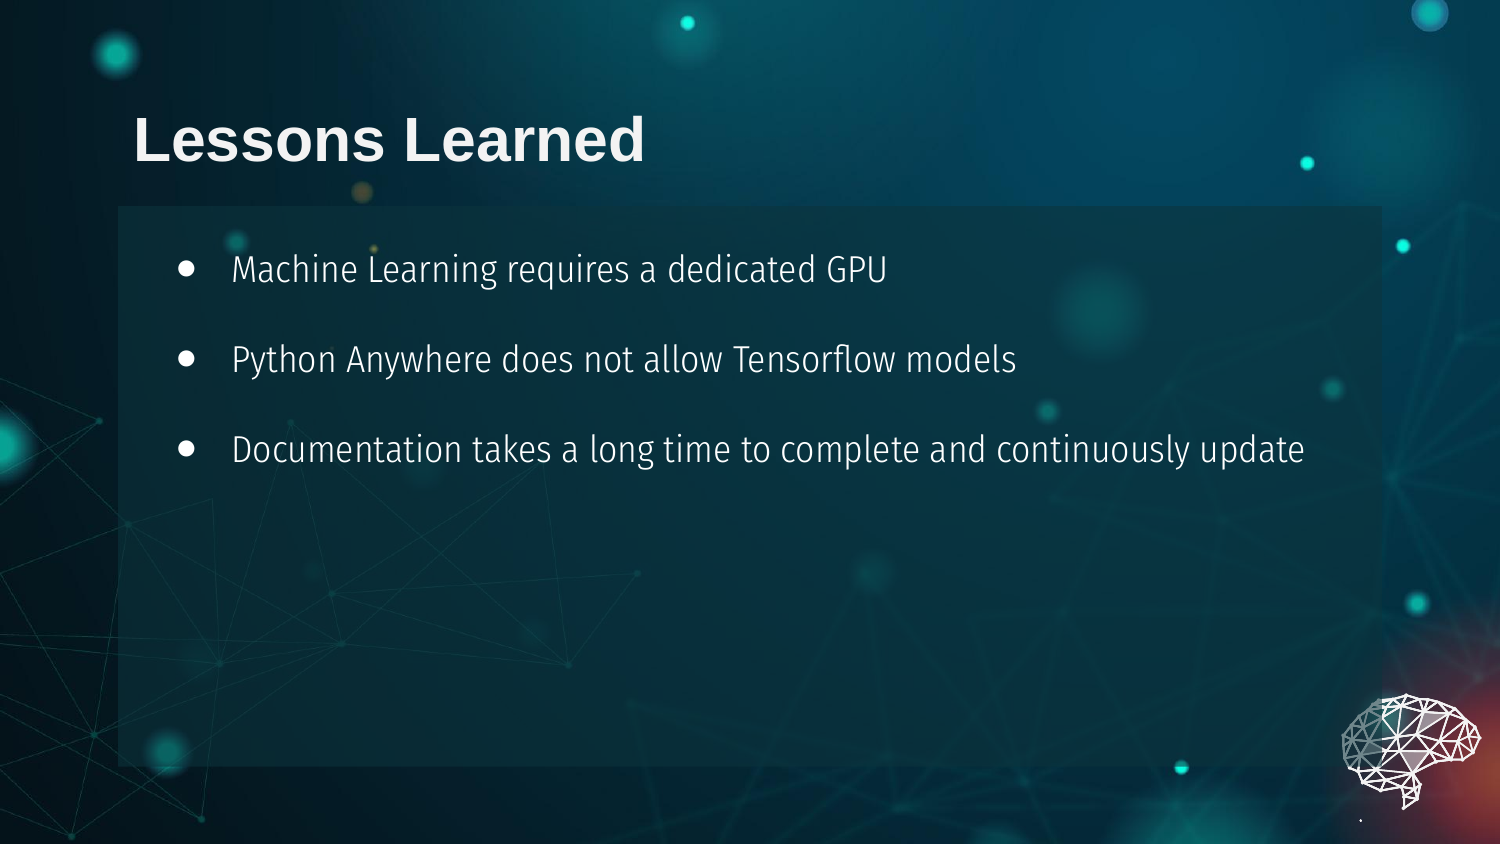

# Lessons Learned
Machine Learning requires a dedicated GPU
Python Anywhere does not allow Tensorflow models
Documentation takes a long time to complete and continuously update